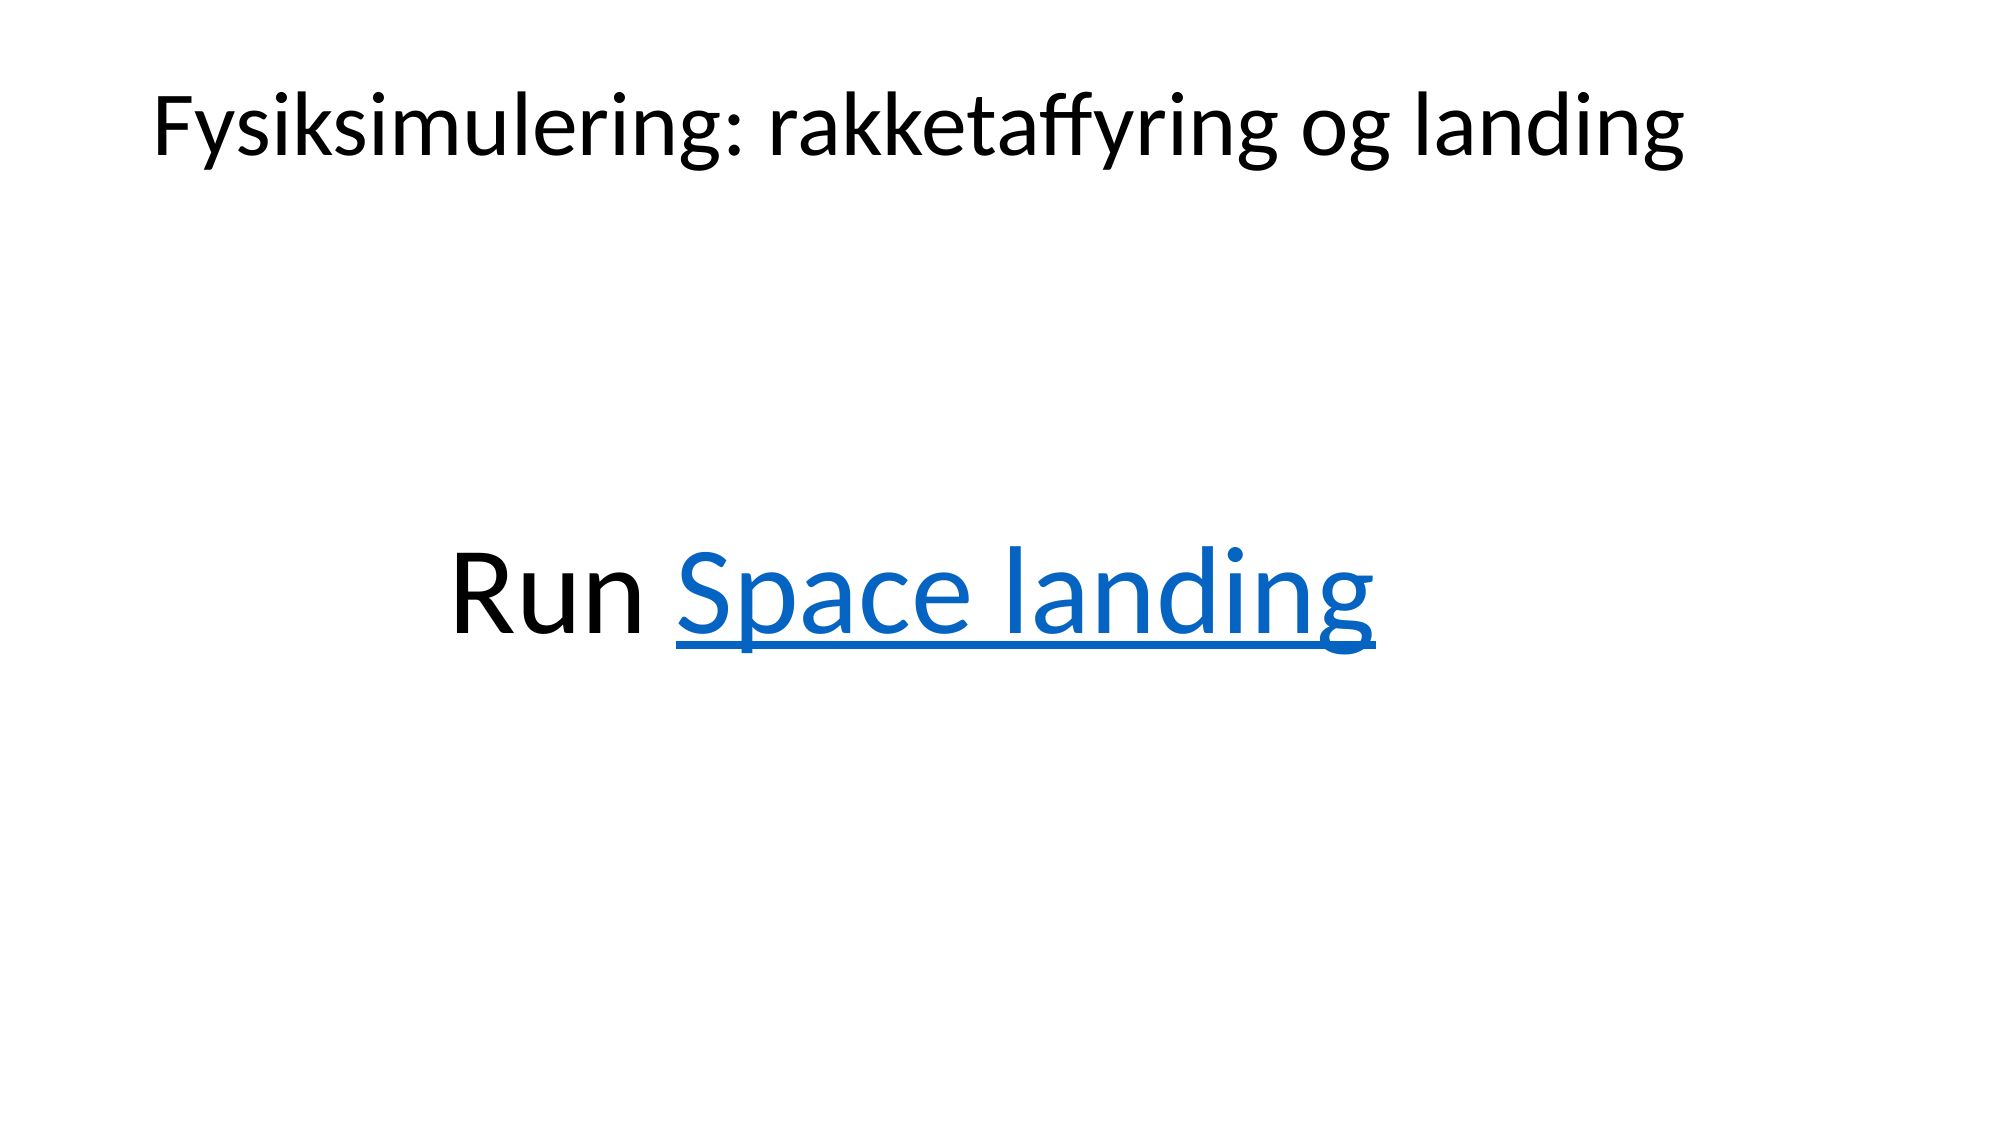

# Fysiksimulering: rakketaffyring og landing
Run Space landing